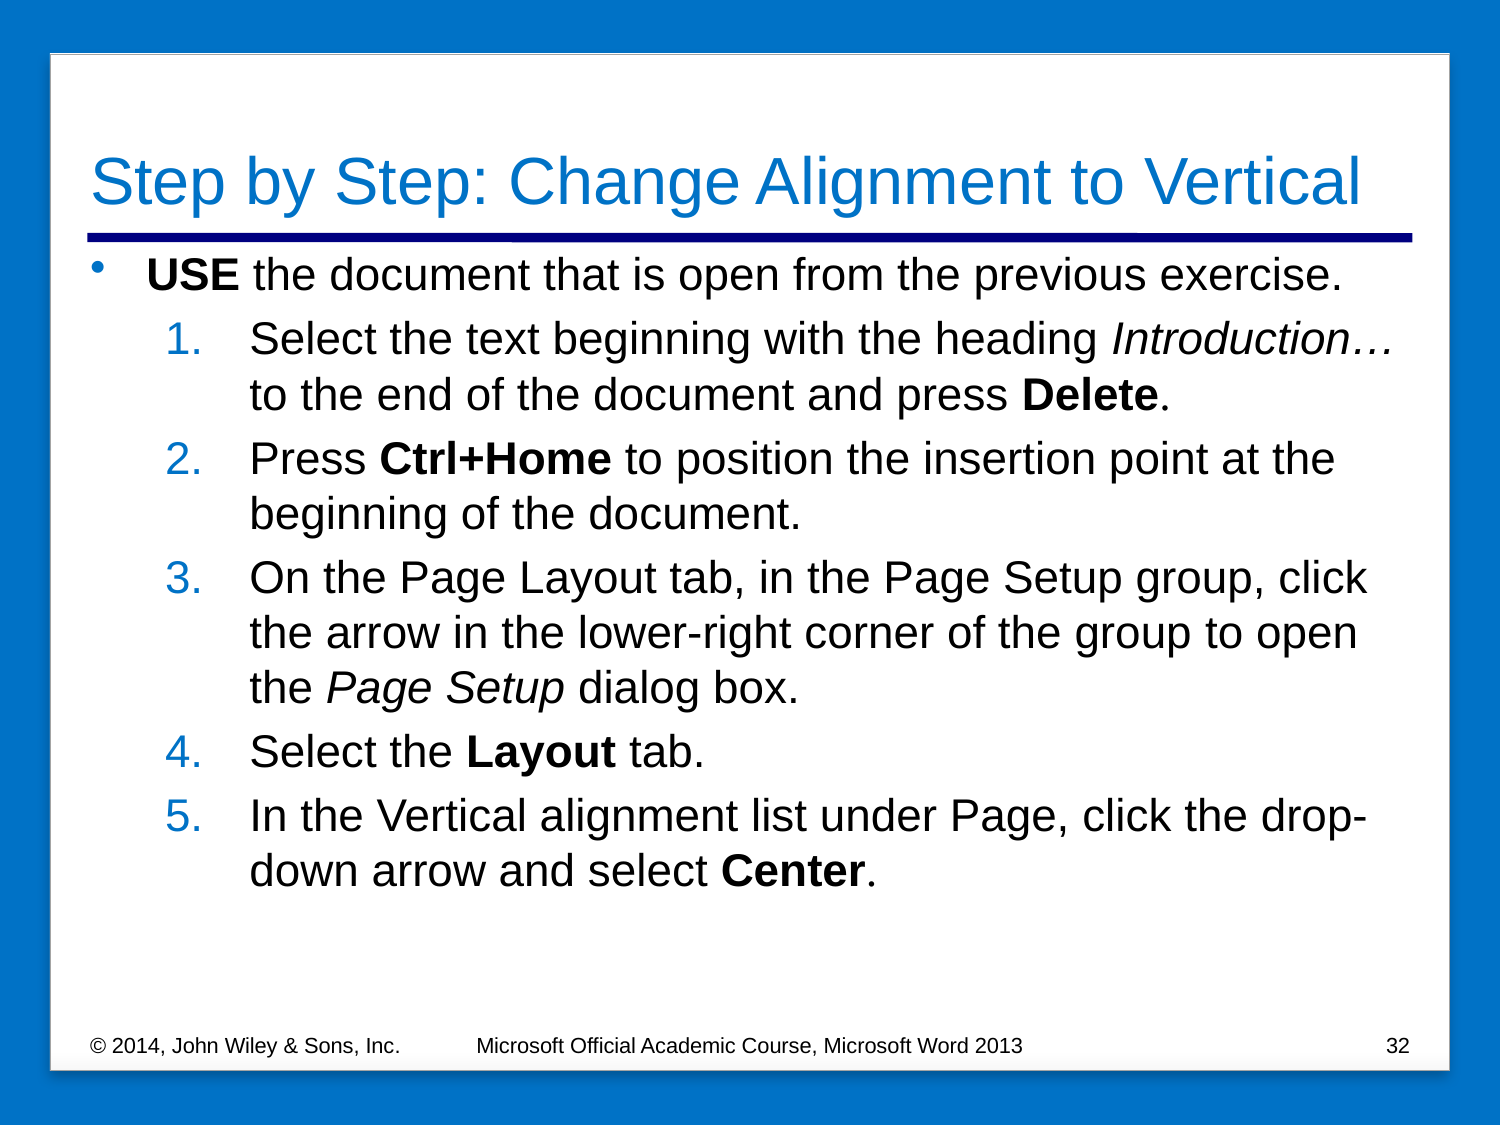

# Step by Step: Change Alignment to Vertical
USE the document that is open from the previous exercise.
Select the text beginning with the heading Introduction… to the end of the document and press Delete.
Press Ctrl+Home to position the insertion point at the beginning of the document.
On the Page Layout tab, in the Page Setup group, click the arrow in the lower-right corner of the group to open the Page Setup dialog box.
Select the Layout tab.
In the Vertical alignment list under Page, click the drop-down arrow and select Center.

© 2014, John Wiley & Sons, Inc.
Microsoft Official Academic Course, Microsoft Word 2013
32